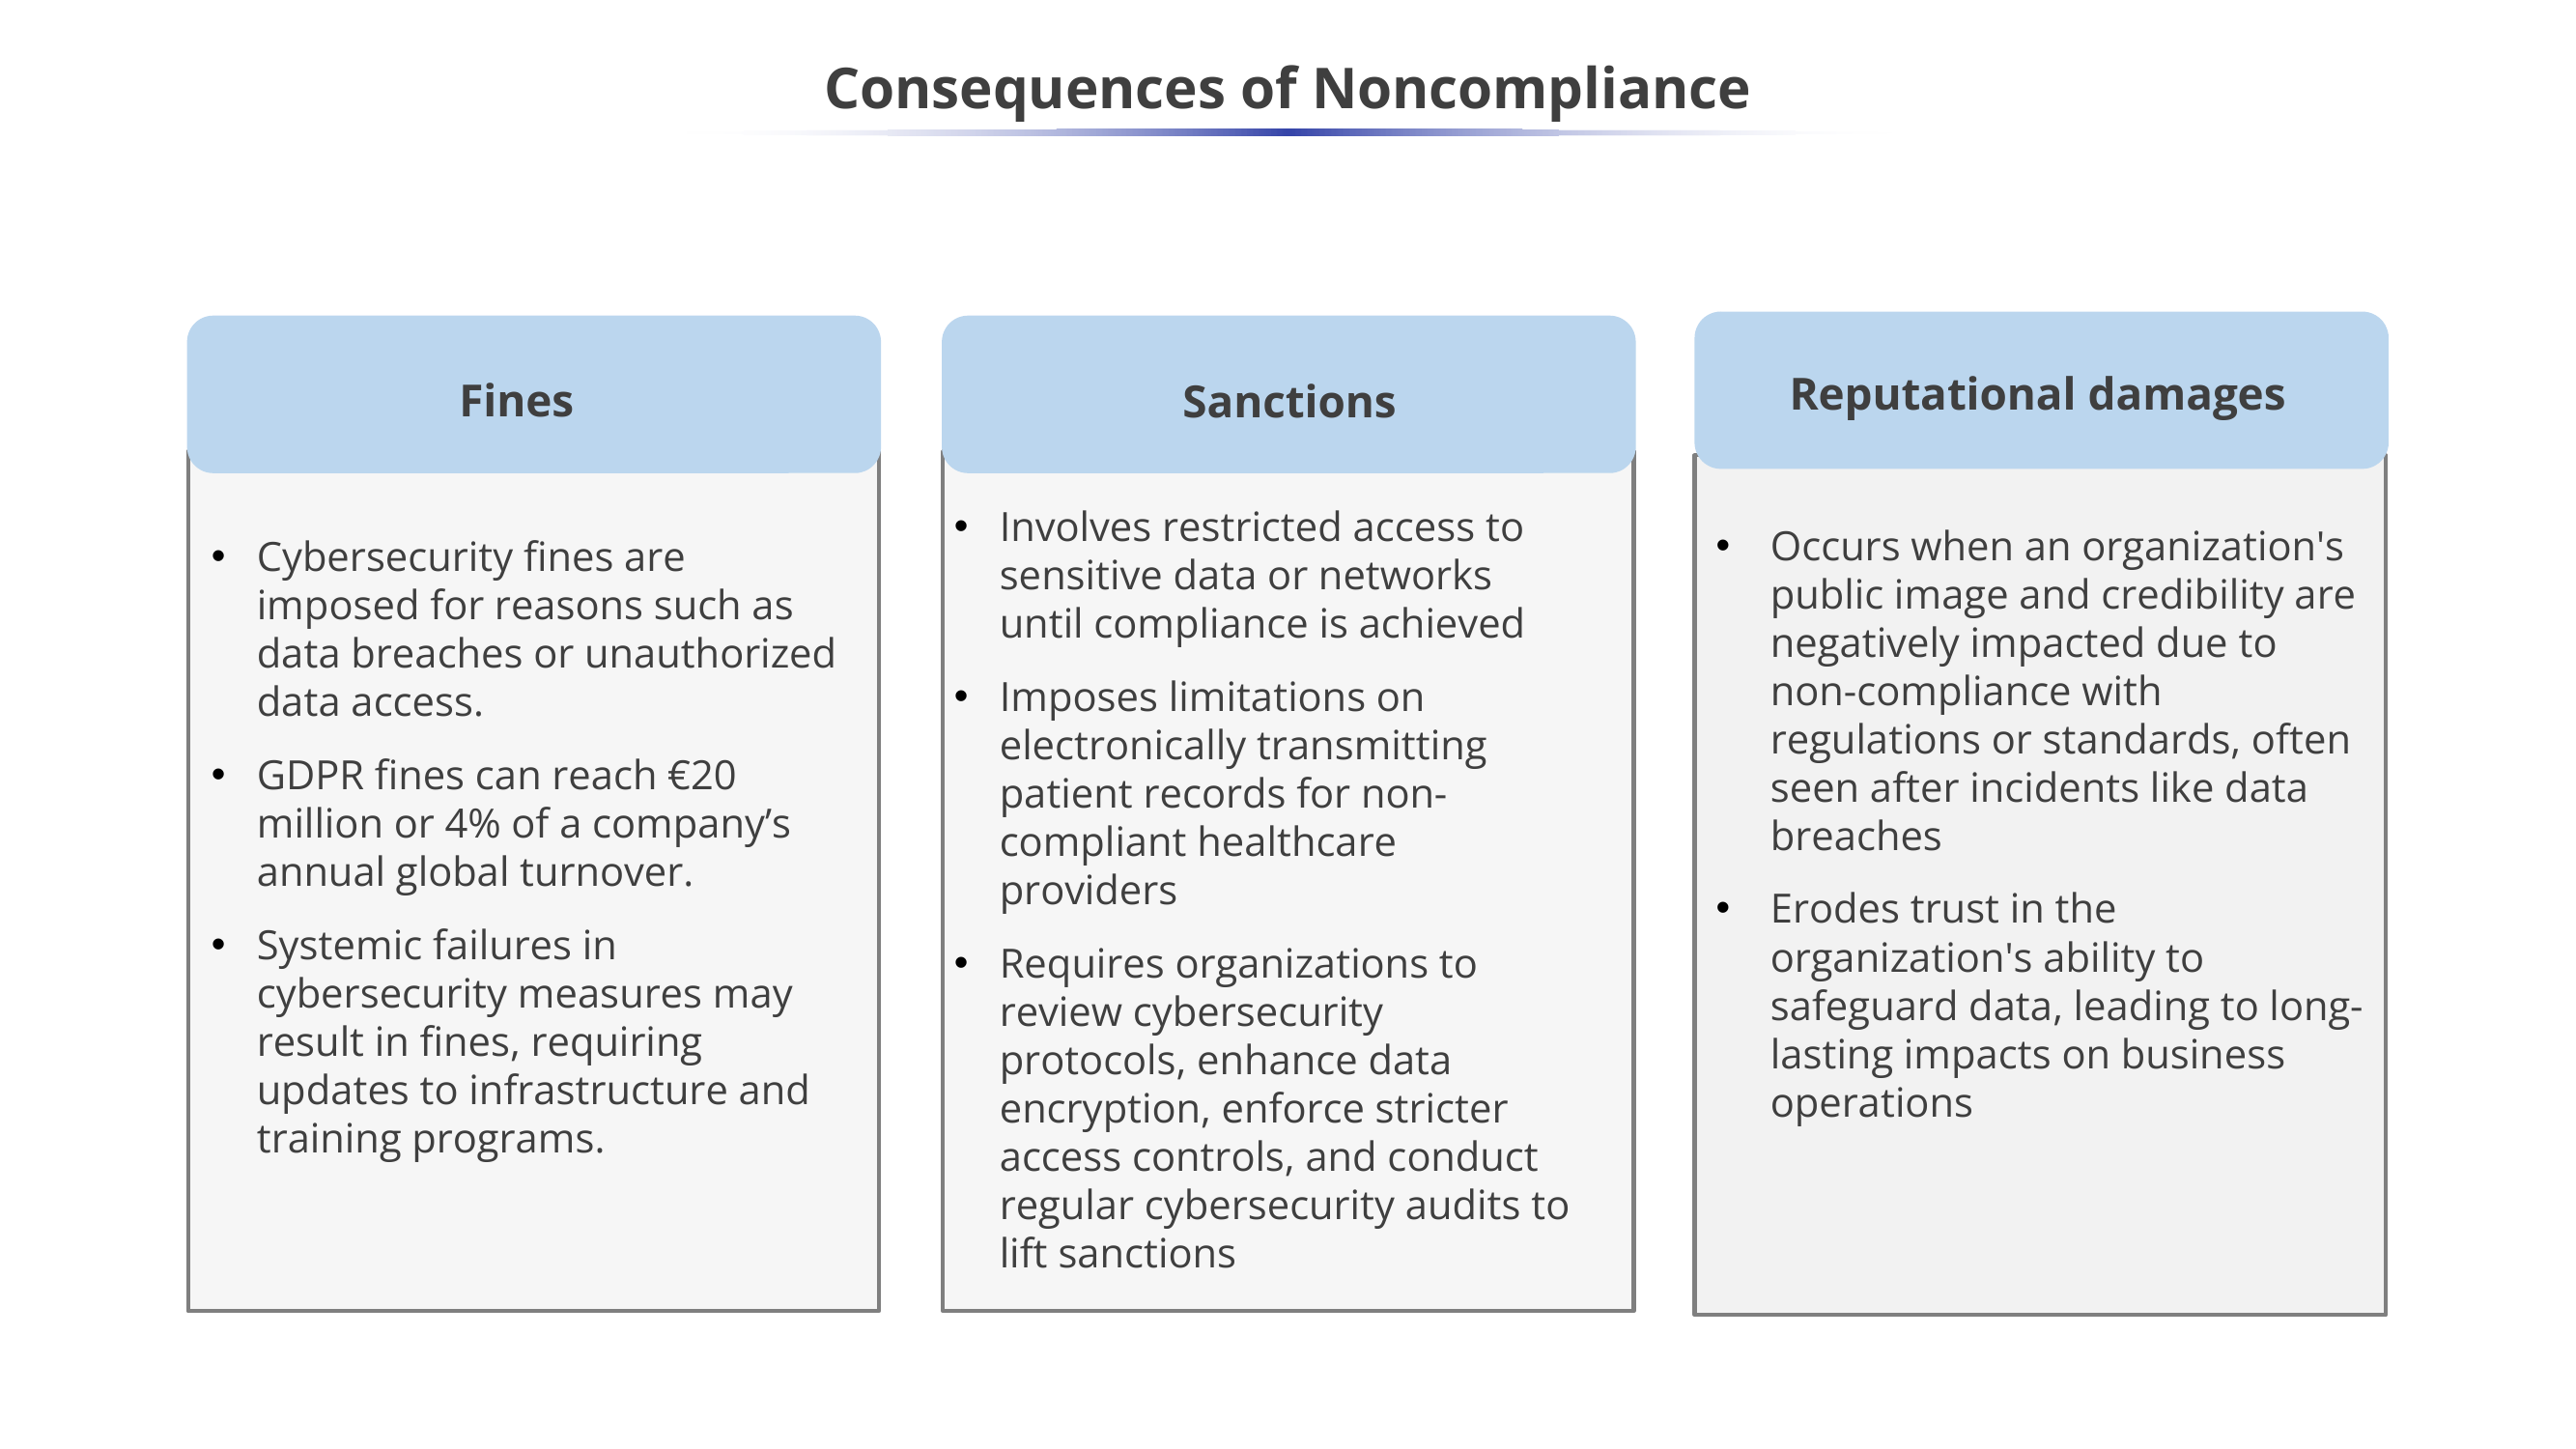

# Consequences of Noncompliance

Reputational damages

Occurs when an organization's public image and credibility are negatively impacted due to non-compliance with regulations or standards, often seen after incidents like data breaches

Erodes trust in the organization's ability to safeguard data, leading to long-lasting impacts on business operations

Fines

Cybersecurity fines are imposed for reasons such as data breaches or unauthorized data access.
GDPR fines can reach €20 million or 4% of a company’s annual global turnover.
Systemic failures in cybersecurity measures may result in fines, requiring updates to infrastructure and training programs.

Sanctions

Involves restricted access to sensitive data or networks until compliance is achieved
Imposes limitations on electronically transmitting patient records for non-compliant healthcare providers
Requires organizations to review cybersecurity protocols, enhance data encryption, enforce stricter access controls, and conduct regular cybersecurity audits to lift sanctions